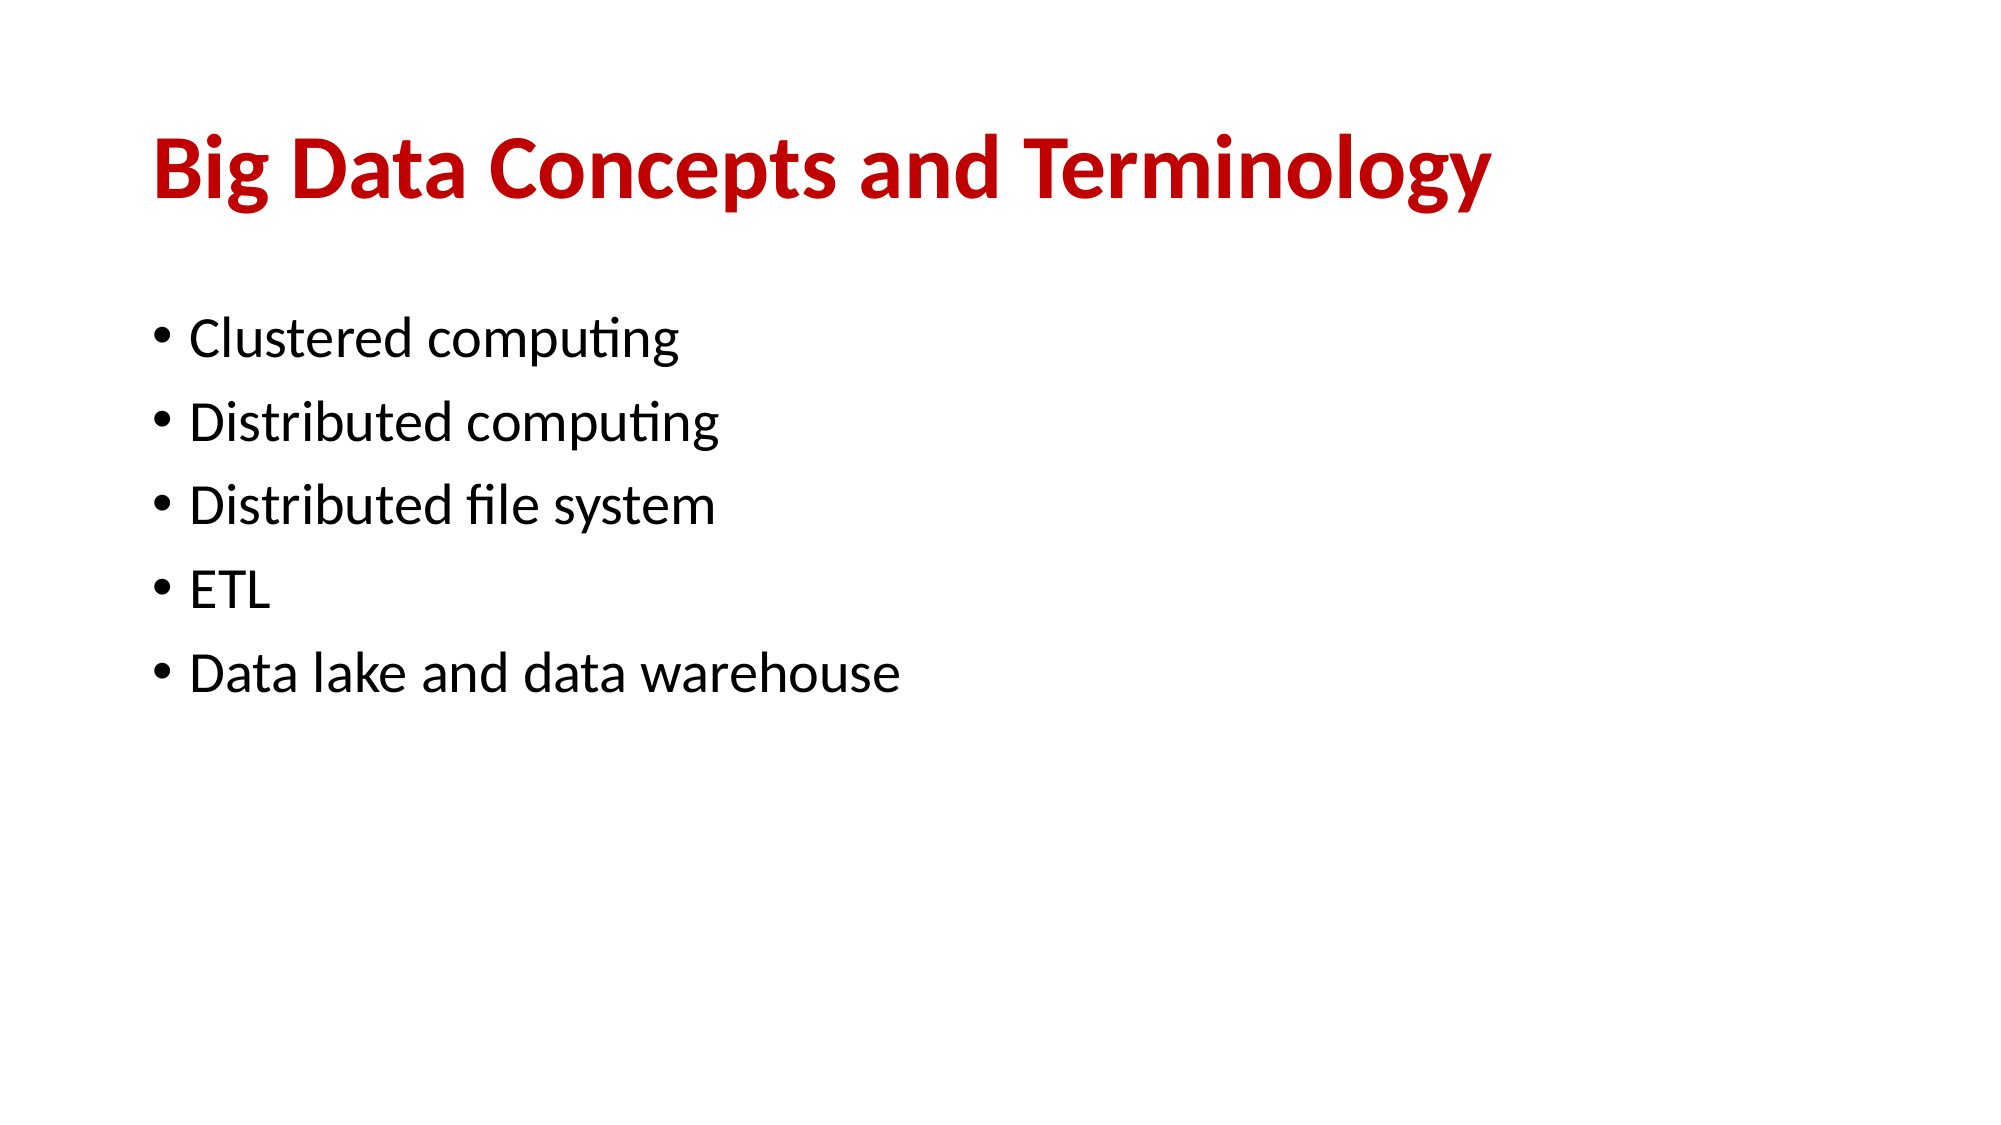

# Big Data Concepts and Terminology
Clustered computing
Distributed computing
Distributed file system
ETL
Data lake and data warehouse